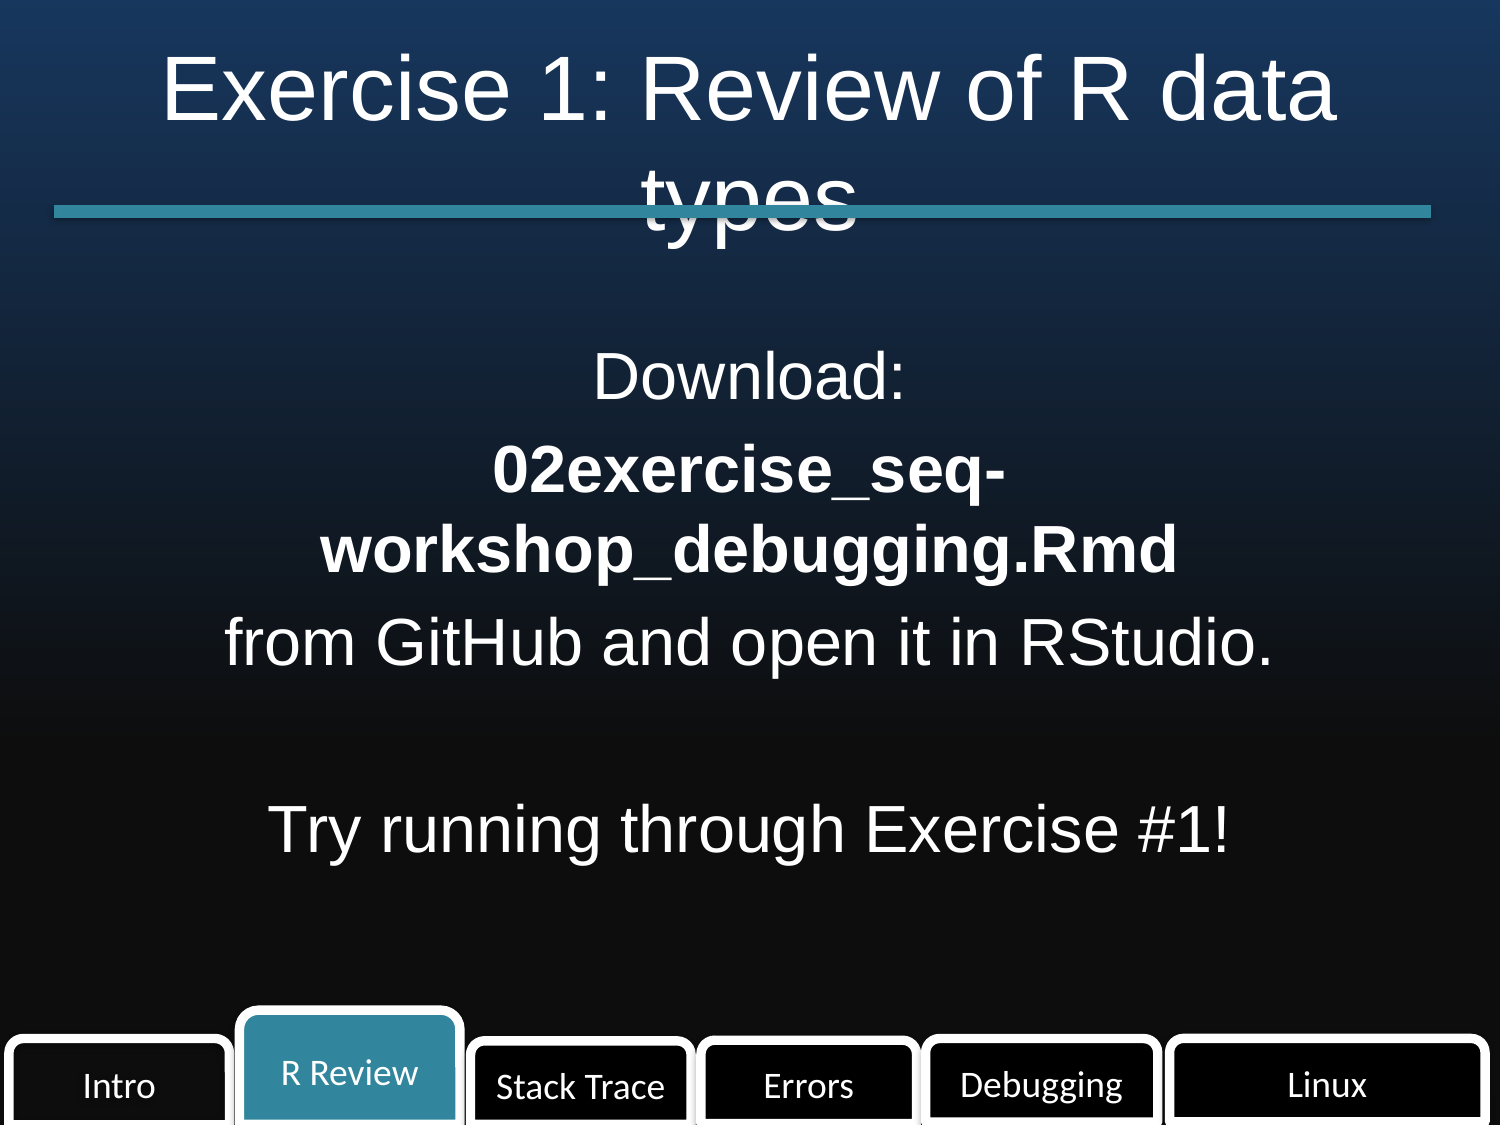

# Exercise 1: Review of R data types
Download:
02exercise_seq-workshop_debugging.Rmd
 from GitHub and open it in RStudio.

Try running through Exercise #1!
R Review
Linux
Intro
Debugging
Errors
Stack Trace